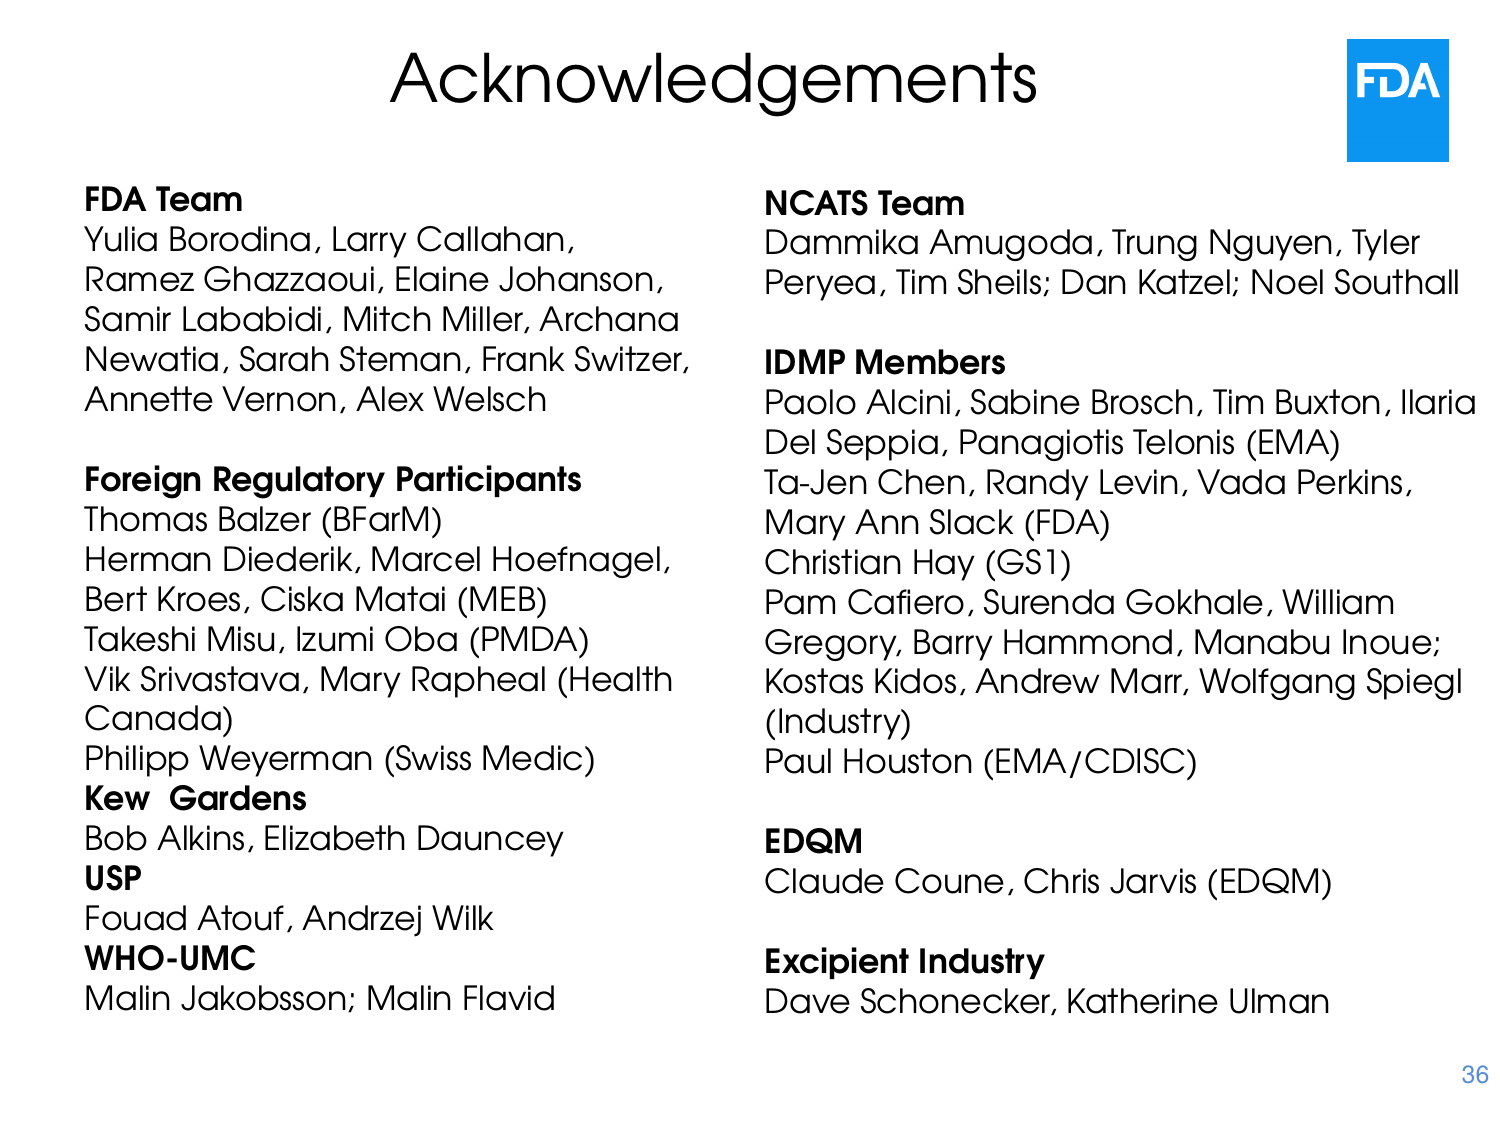

# Acknowledgements
FDA Team
Yulia Borodina, Larry Callahan, Ramez Ghazzaoui, Elaine Johanson, Samir Lababidi, Mitch Miller, Archana Newatia, Sarah Steman, Frank Switzer, Annette Vernon, Alex Welsch

Foreign Regulatory Participants
Thomas Balzer (BFarM)
Herman Diederik, Marcel Hoefnagel, Bert Kroes, Ciska Matai (MEB)
Takeshi Misu, Izumi Oba (PMDA)
Vik Srivastava, Mary Rapheal (Health Canada)
Philipp Weyerman (Swiss Medic)
Kew  Gardens
Bob Alkins, Elizabeth Dauncey
USP
Fouad Atouf, Andrzej Wilk
WHO-UMC
Malin Jakobsson; Malin Flavid

NCATS Team
Dammika Amugoda, Trung Nguyen, Tyler Peryea, Tim Sheils; Dan Katzel; Noel Southall

IDMP Members
Paolo Alcini, Sabine Brosch, Tim Buxton, Ilaria Del Seppia, Panagiotis Telonis (EMA)
Ta-Jen Chen, Randy Levin, Vada Perkins, Mary Ann Slack (FDA)
Christian Hay (GS1)
Pam Cafiero, Surenda Gokhale, William Gregory, Barry Hammond, Manabu Inoue; Kostas Kidos, Andrew Marr, Wolfgang Spiegl  (Industry)
Paul Houston (EMA/CDISC)

EDQM
Claude Coune, Chris Jarvis (EDQM)

Excipient Industry
Dave Schonecker, Katherine Ulman